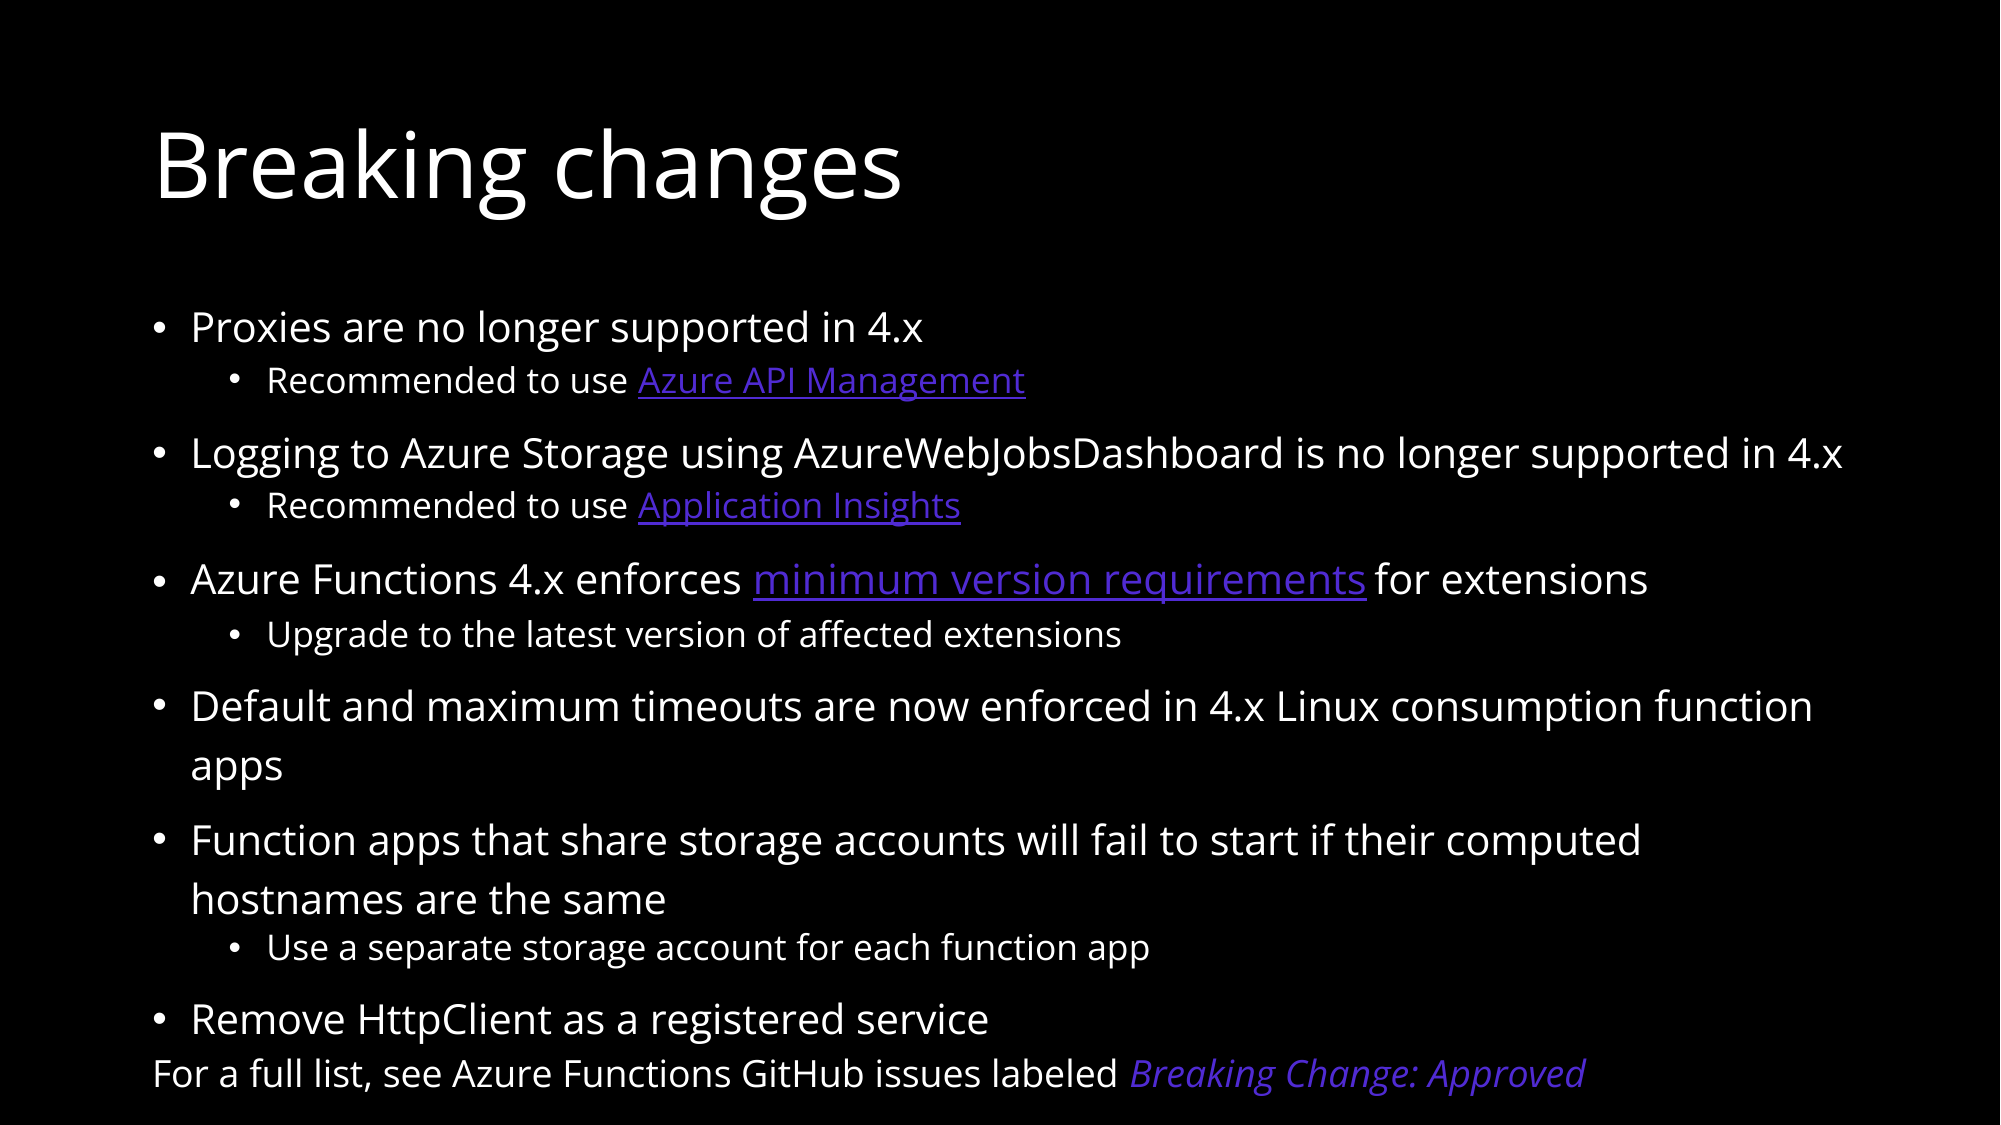

# Breaking changes
Proxies are no longer supported in 4.x
Recommended to use Azure API Management
Logging to Azure Storage using AzureWebJobsDashboard is no longer supported in 4.x
Recommended to use Application Insights
Azure Functions 4.x enforces minimum version requirements for extensions
Upgrade to the latest version of affected extensions
Default and maximum timeouts are now enforced in 4.x Linux consumption function apps
Function apps that share storage accounts will fail to start if their computed hostnames are the same
Use a separate storage account for each function app
Remove HttpClient as a registered service
For a full list, see Azure Functions GitHub issues labeled Breaking Change: Approved